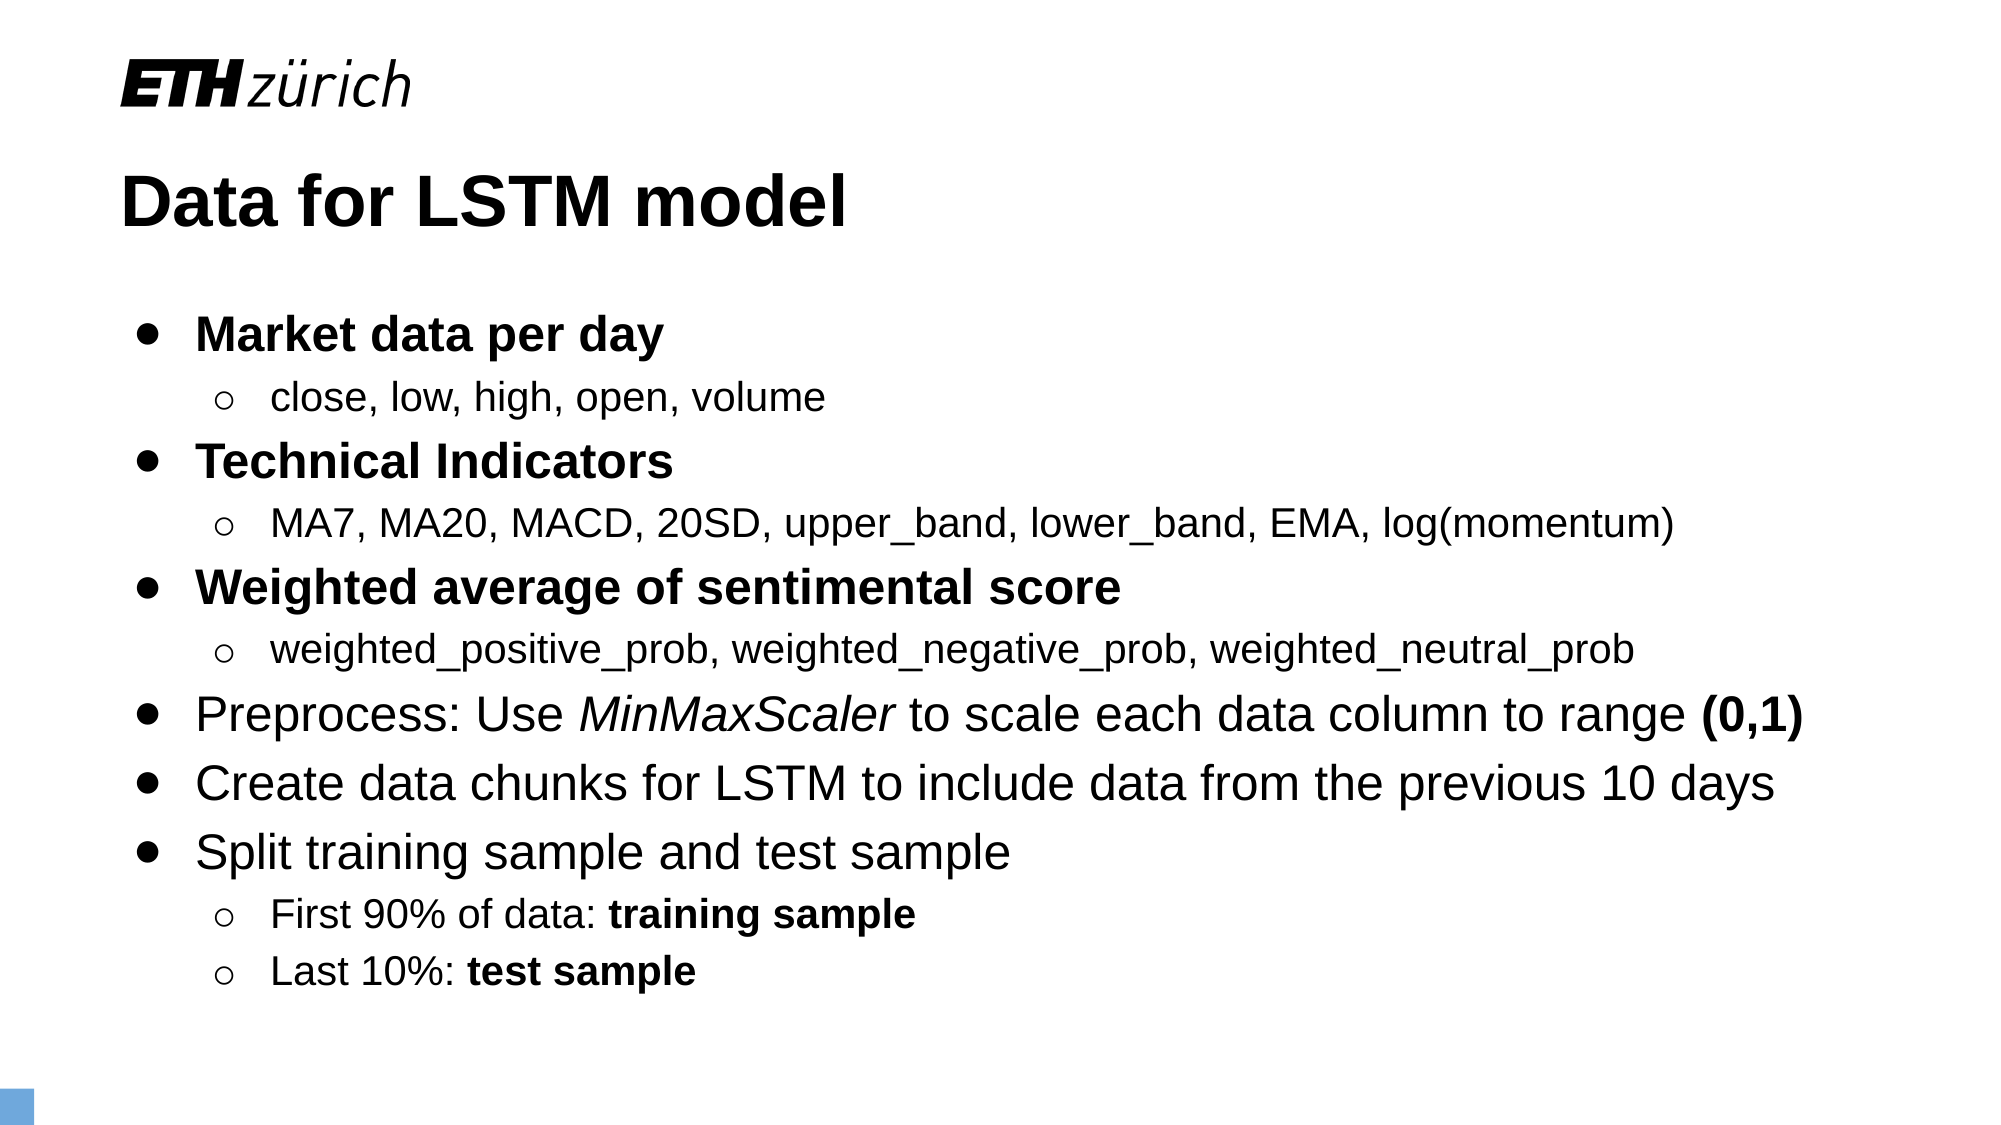

Data for LSTM model
Market data per day
close, low, high, open, volume
Technical Indicators
MA7, MA20, MACD, 20SD, upper_band, lower_band, EMA, log(momentum)
Weighted average of sentimental score
weighted_positive_prob, weighted_negative_prob, weighted_neutral_prob
Preprocess: Use MinMaxScaler to scale each data column to range (0,1)
Create data chunks for LSTM to include data from the previous 10 days
Split training sample and test sample
First 90% of data: training sample
Last 10%: test sample